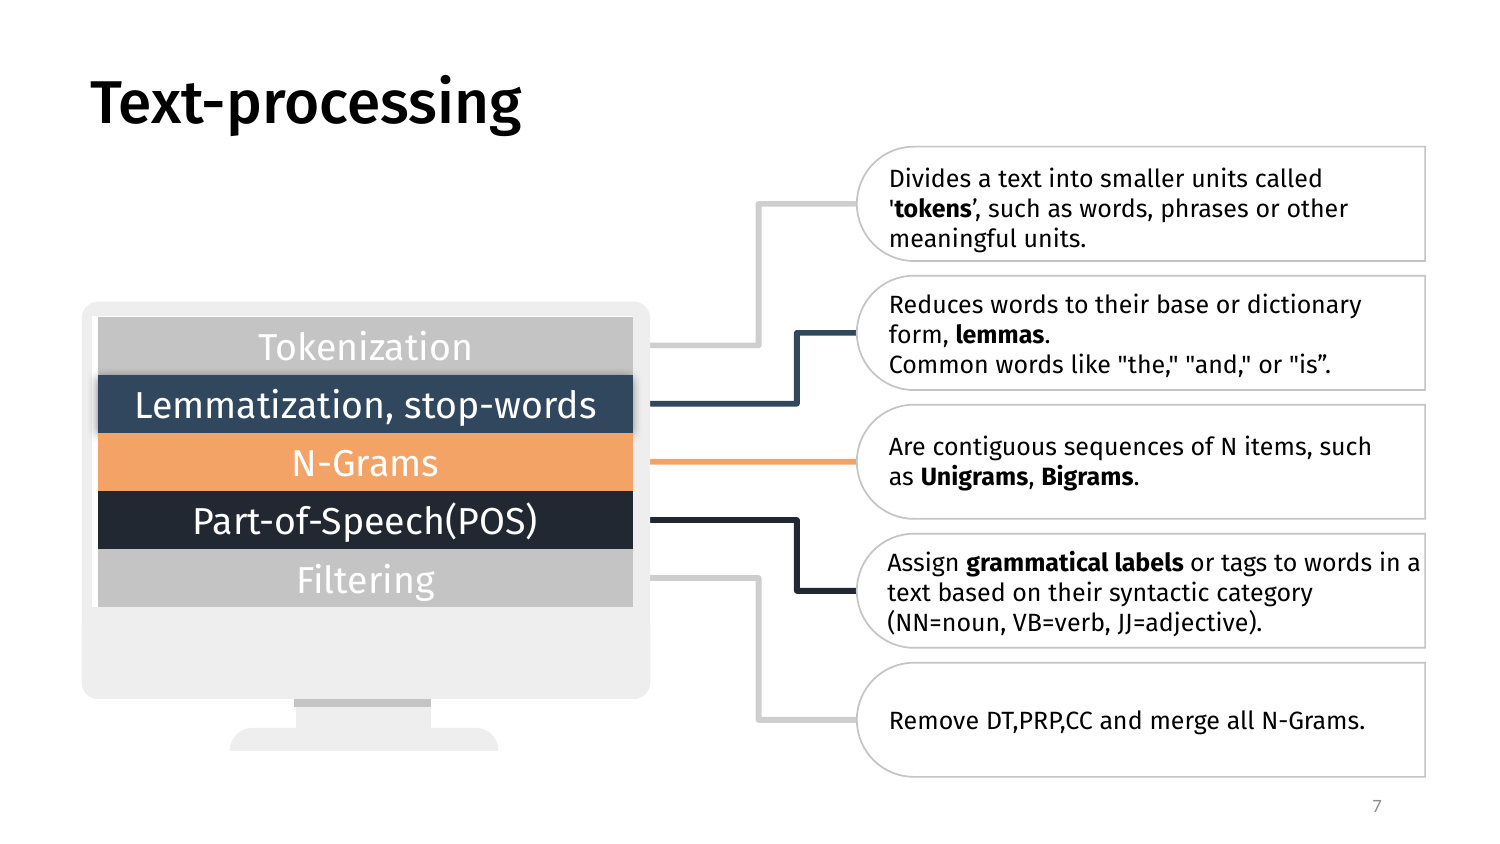

Text-processing

Divides a text into smaller units called 'tokens’, such as words, phrases or other meaningful units.

Reduces words to their base or dictionary form, lemmas.
Common words like "the," "and," or "is”.

Tokenization

Lemmatization, stop-words

Are contiguous sequences of N items, such as Unigrams, Bigrams.
N-Grams

Part-of-Speech(POS)

Assign grammatical labels or tags to words in a text based on their syntactic category (NN=noun, VB=verb, JJ=adjective).
Filtering

Remove DT,PRP,CC and merge all N-Grams.

7